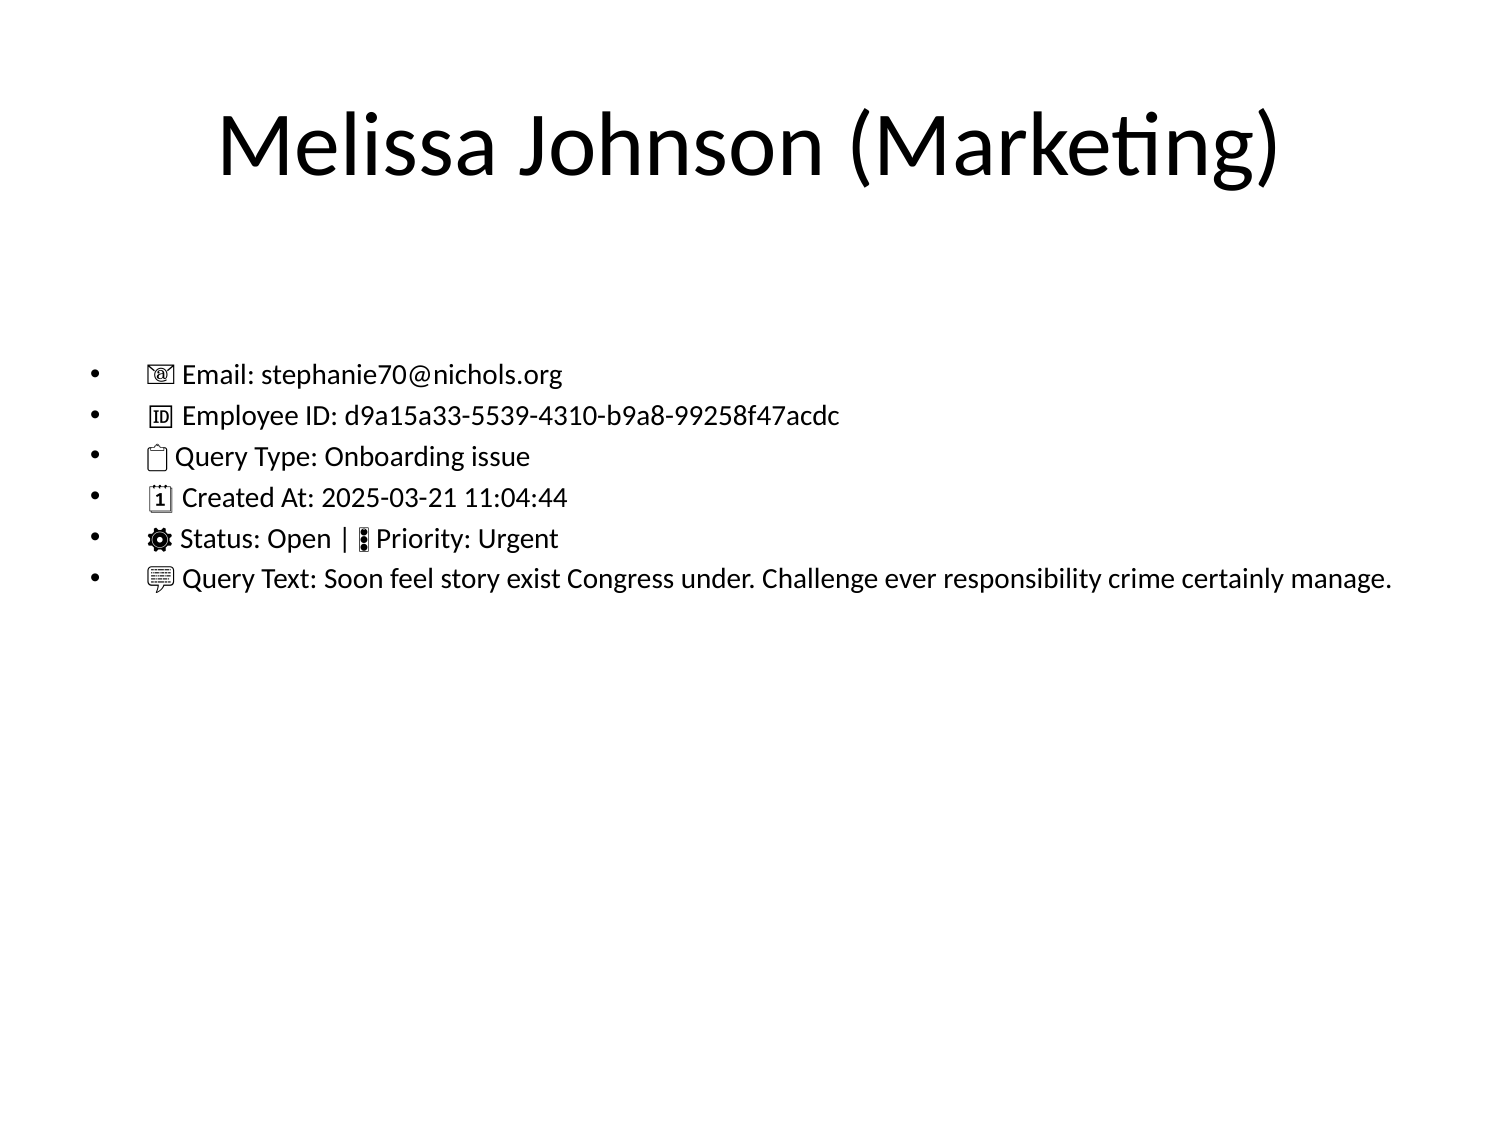

# Melissa Johnson (Marketing)

📧 Email: stephanie70@nichols.org
🆔 Employee ID: d9a15a33-5539-4310-b9a8-99258f47acdc
📋 Query Type: Onboarding issue
🗓 Created At: 2025-03-21 11:04:44
⚙ Status: Open | 🚦 Priority: Urgent
💬 Query Text: Soon feel story exist Congress under. Challenge ever responsibility crime certainly manage.